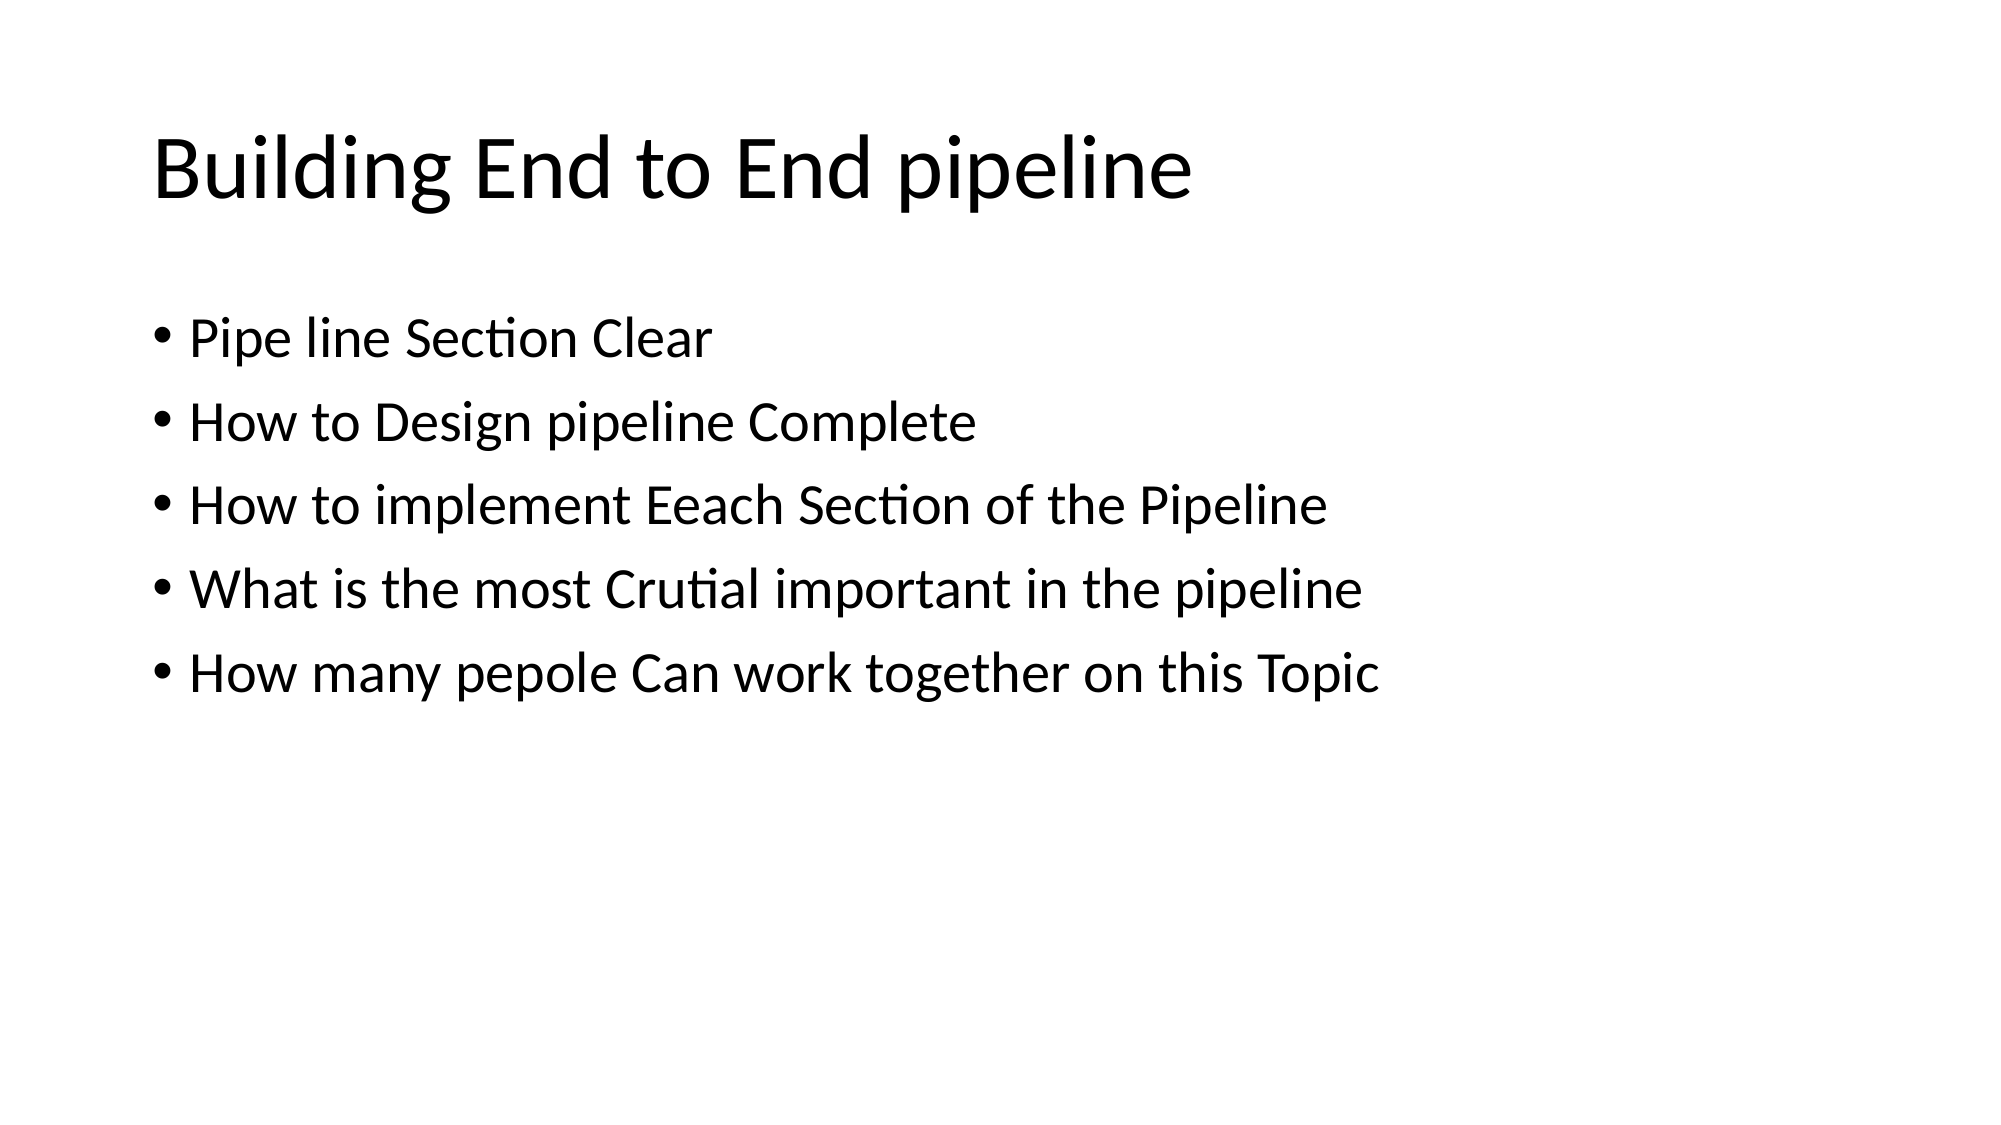

# Building End to End pipeline
Pipe line Section Clear
How to Design pipeline Complete
How to implement Eeach Section of the Pipeline
What is the most Crutial important in the pipeline
How many pepole Can work together on this Topic